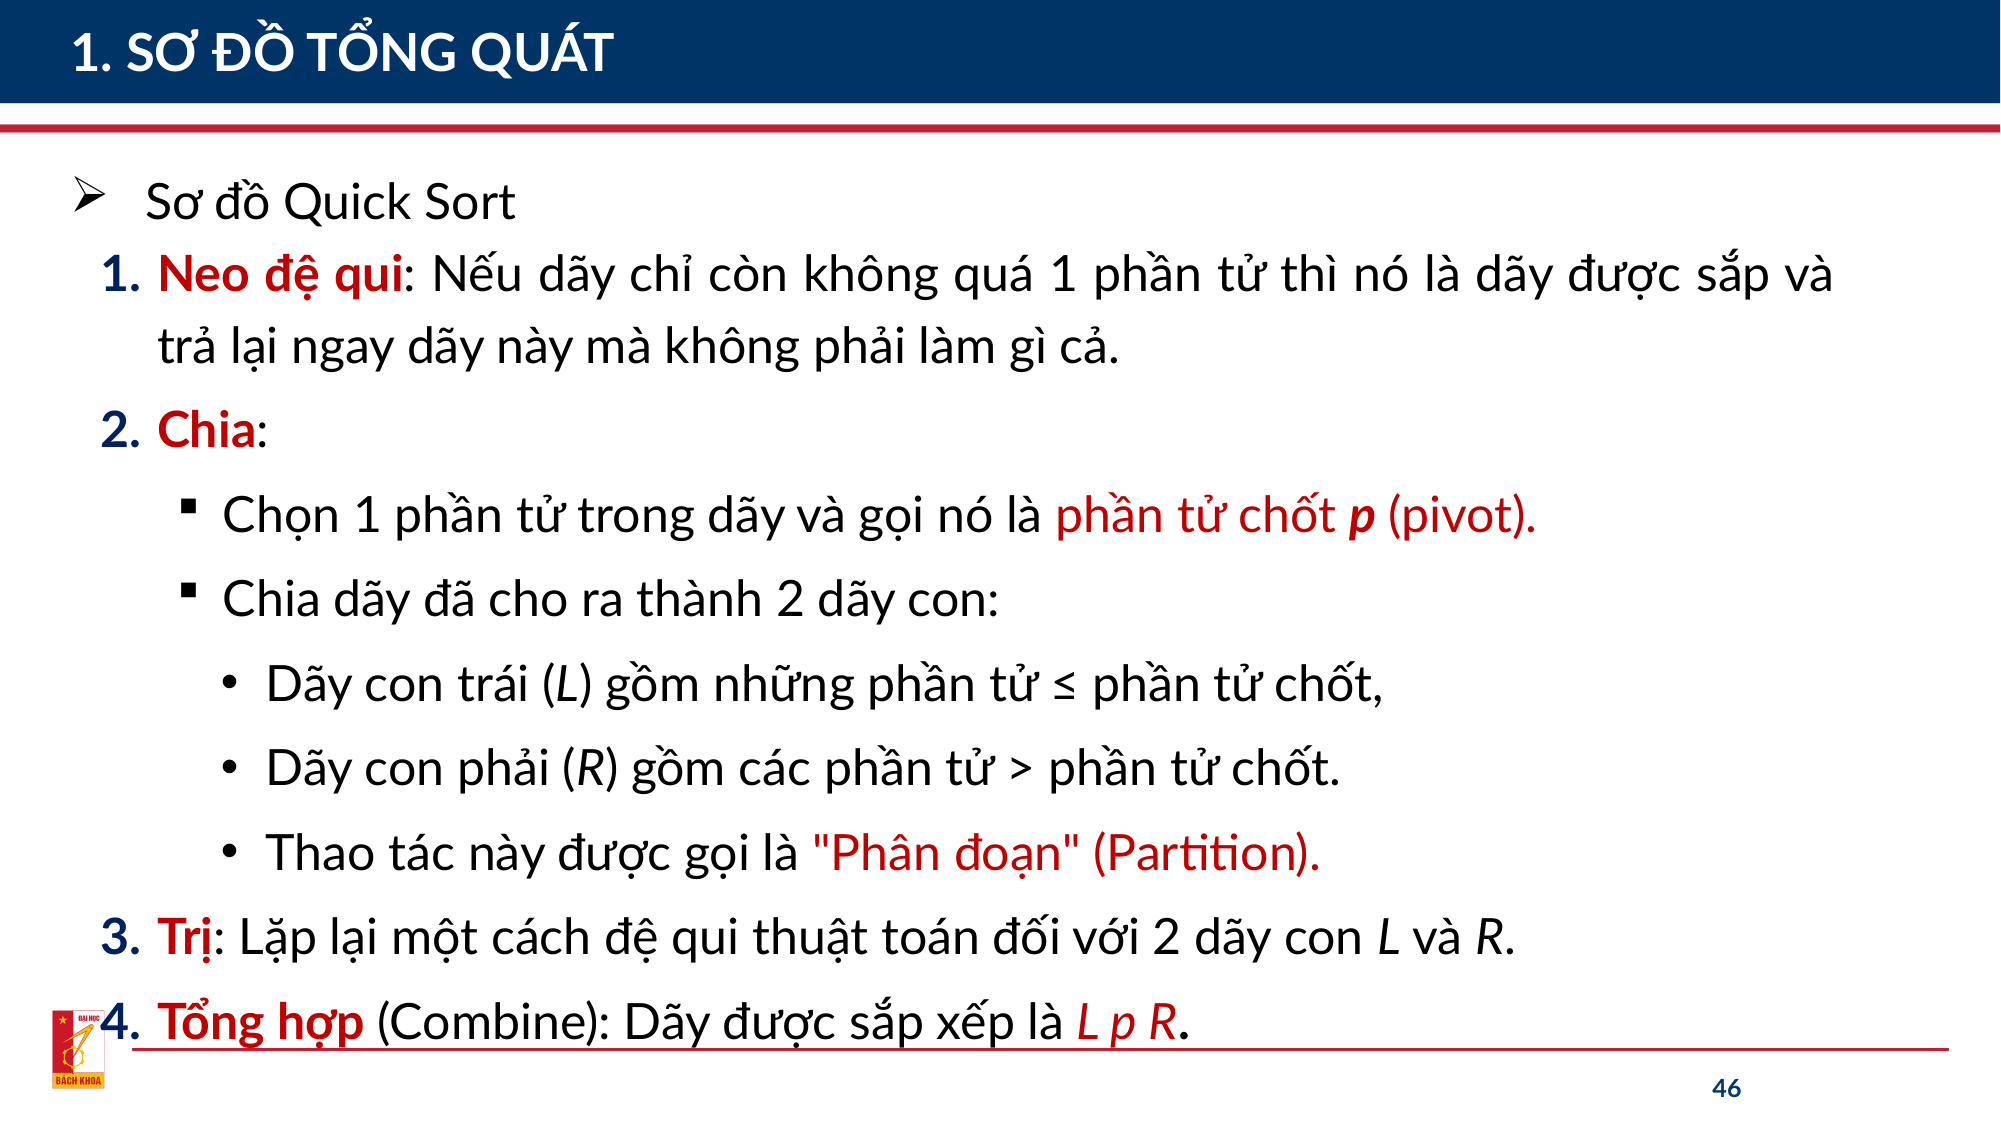

# 1. SƠ ĐỒ TỔNG QUÁT
Sơ đồ Quick Sort
Neo đệ qui: Nếu dãy chỉ còn không quá 1 phần tử thì nó là dãy được sắp và trả lại ngay dãy này mà không phải làm gì cả.
Chia:
Chọn 1 phần tử trong dãy và gọi nó là phần tử chốt p (pivot).
Chia dãy đã cho ra thành 2 dãy con:
Dãy con trái (L) gồm những phần tử ≤ phần tử chốt,
Dãy con phải (R) gồm các phần tử > phần tử chốt.
Thao tác này được gọi là "Phân đoạn" (Partition).
Trị: Lặp lại một cách đệ qui thuật toán đối với 2 dãy con L và R.
Tổng hợp (Combine): Dãy được sắp xếp là L p R.

46